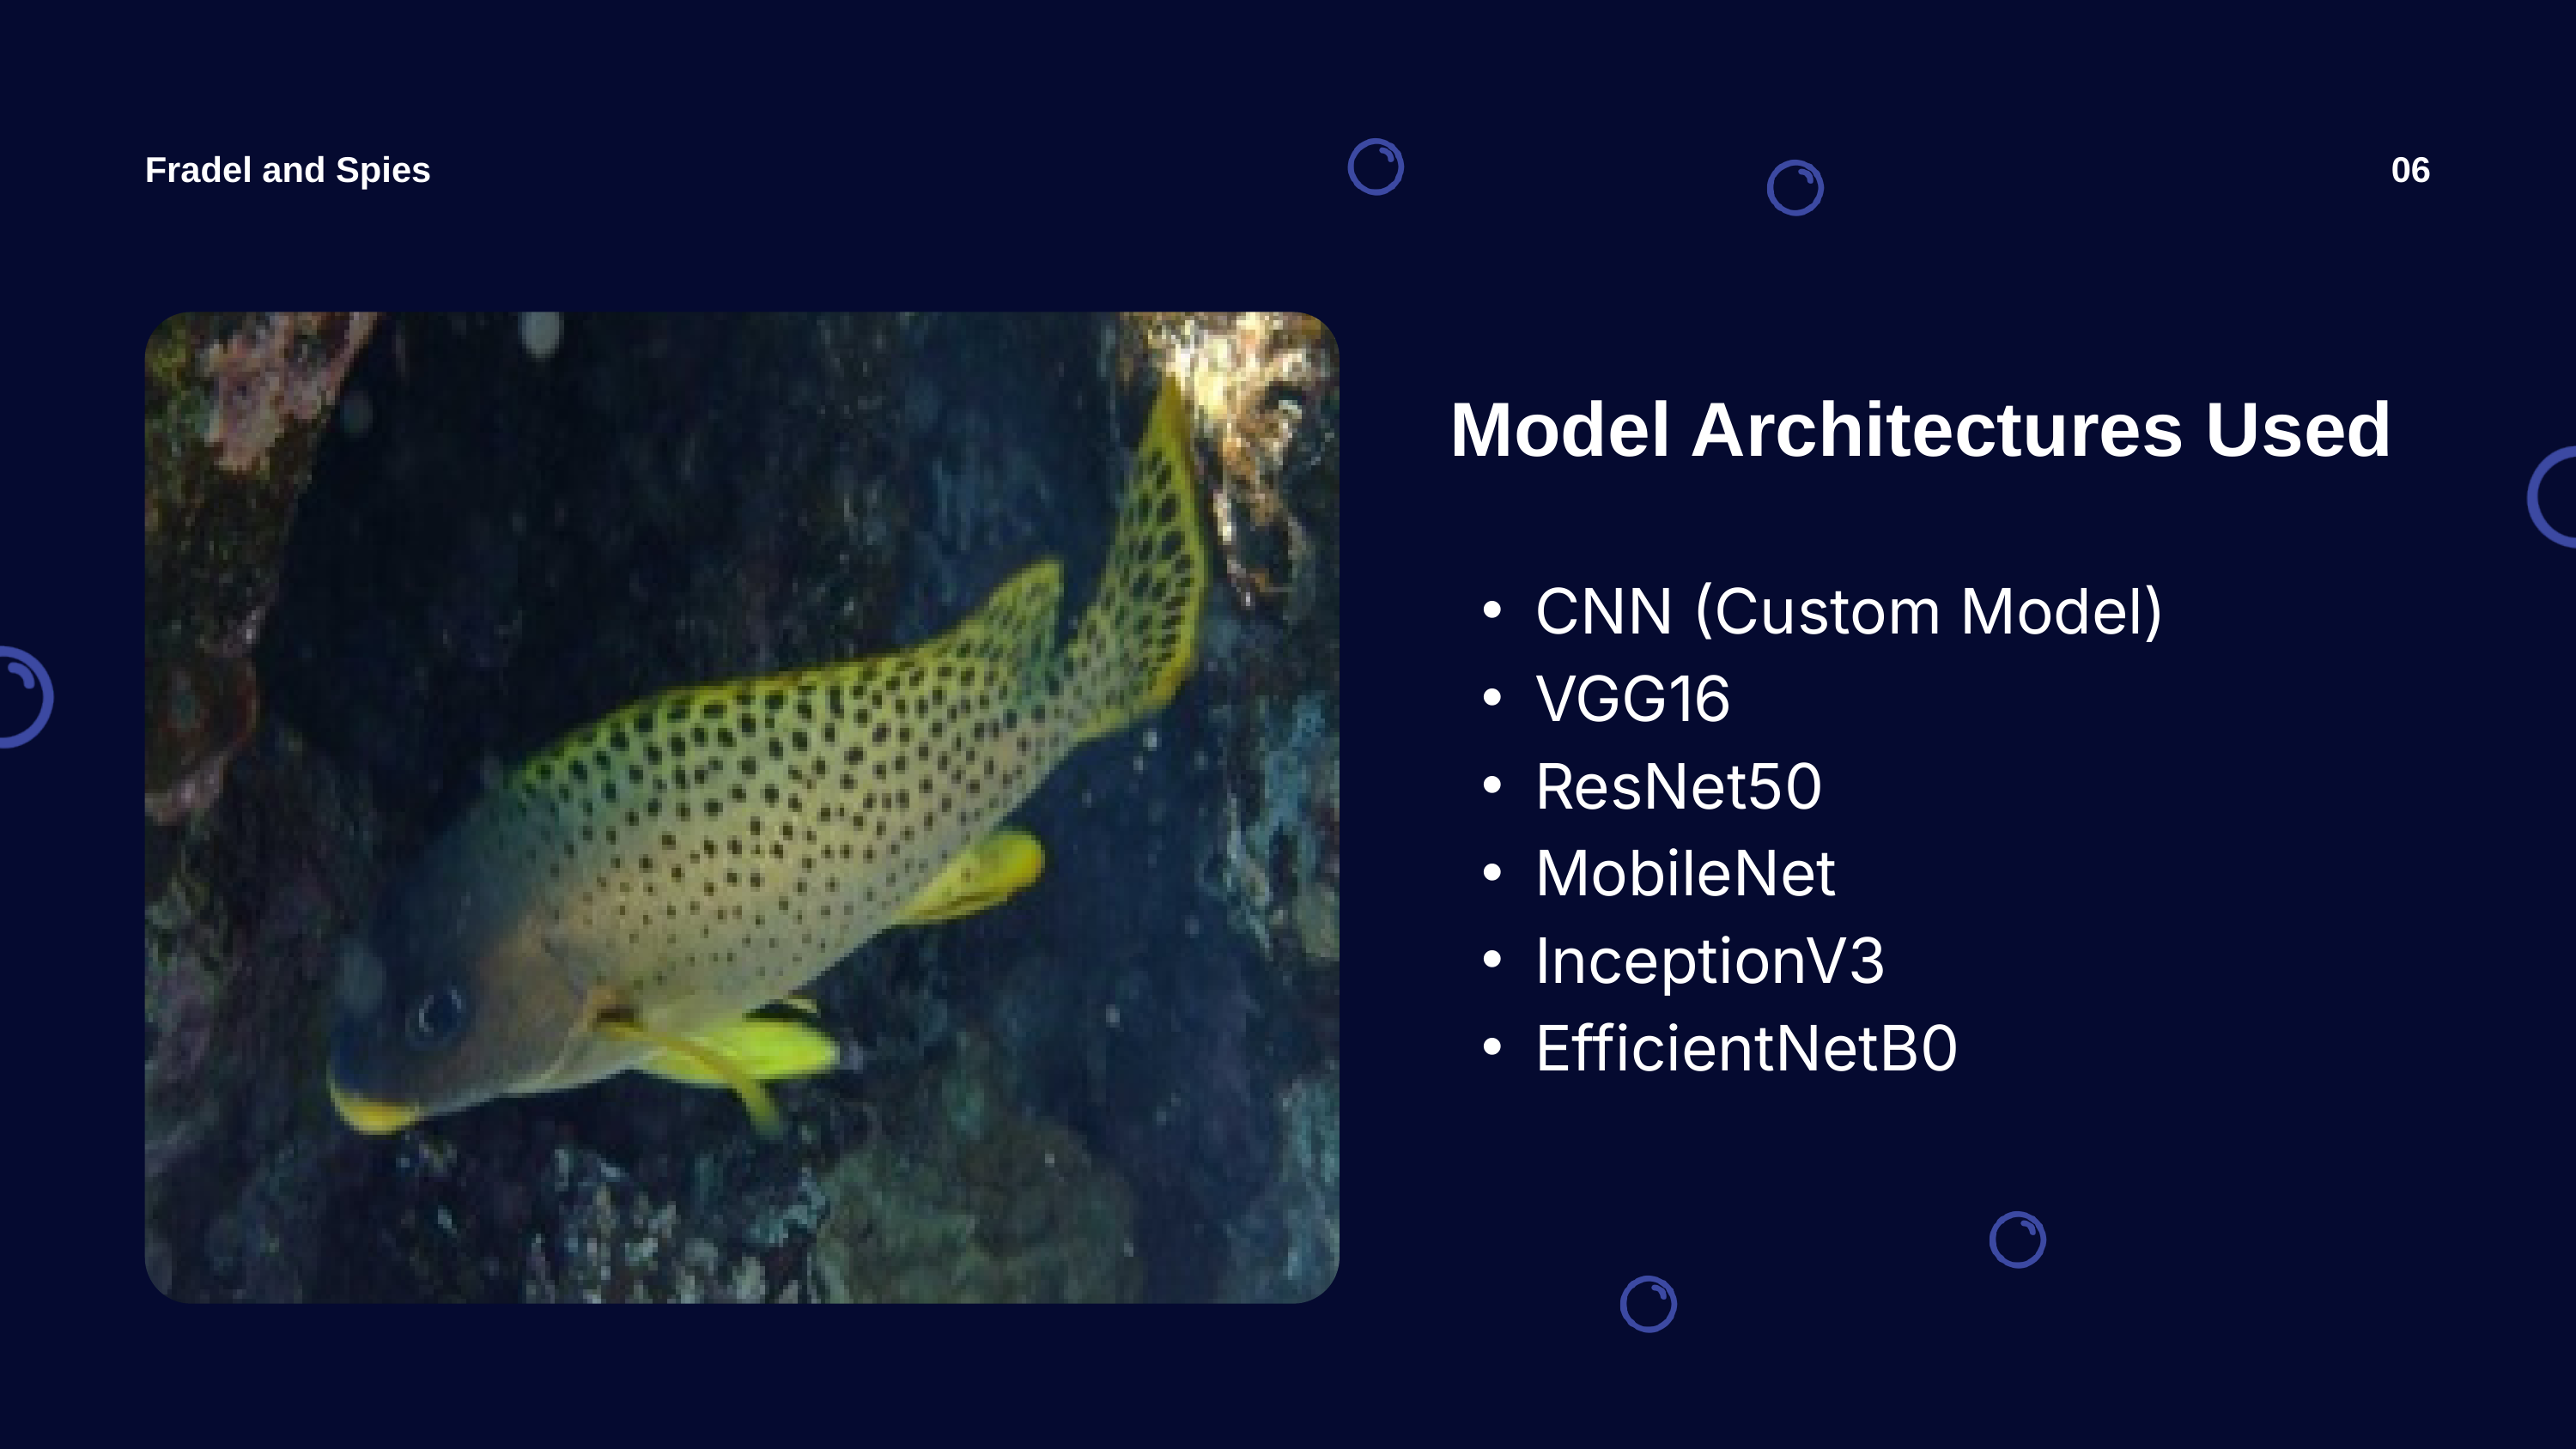

Fradel and Spies
06

 Model Architectures Used

CNN (Custom Model)
VGG16
ResNet50
MobileNet
InceptionV3
EfficientNetB0